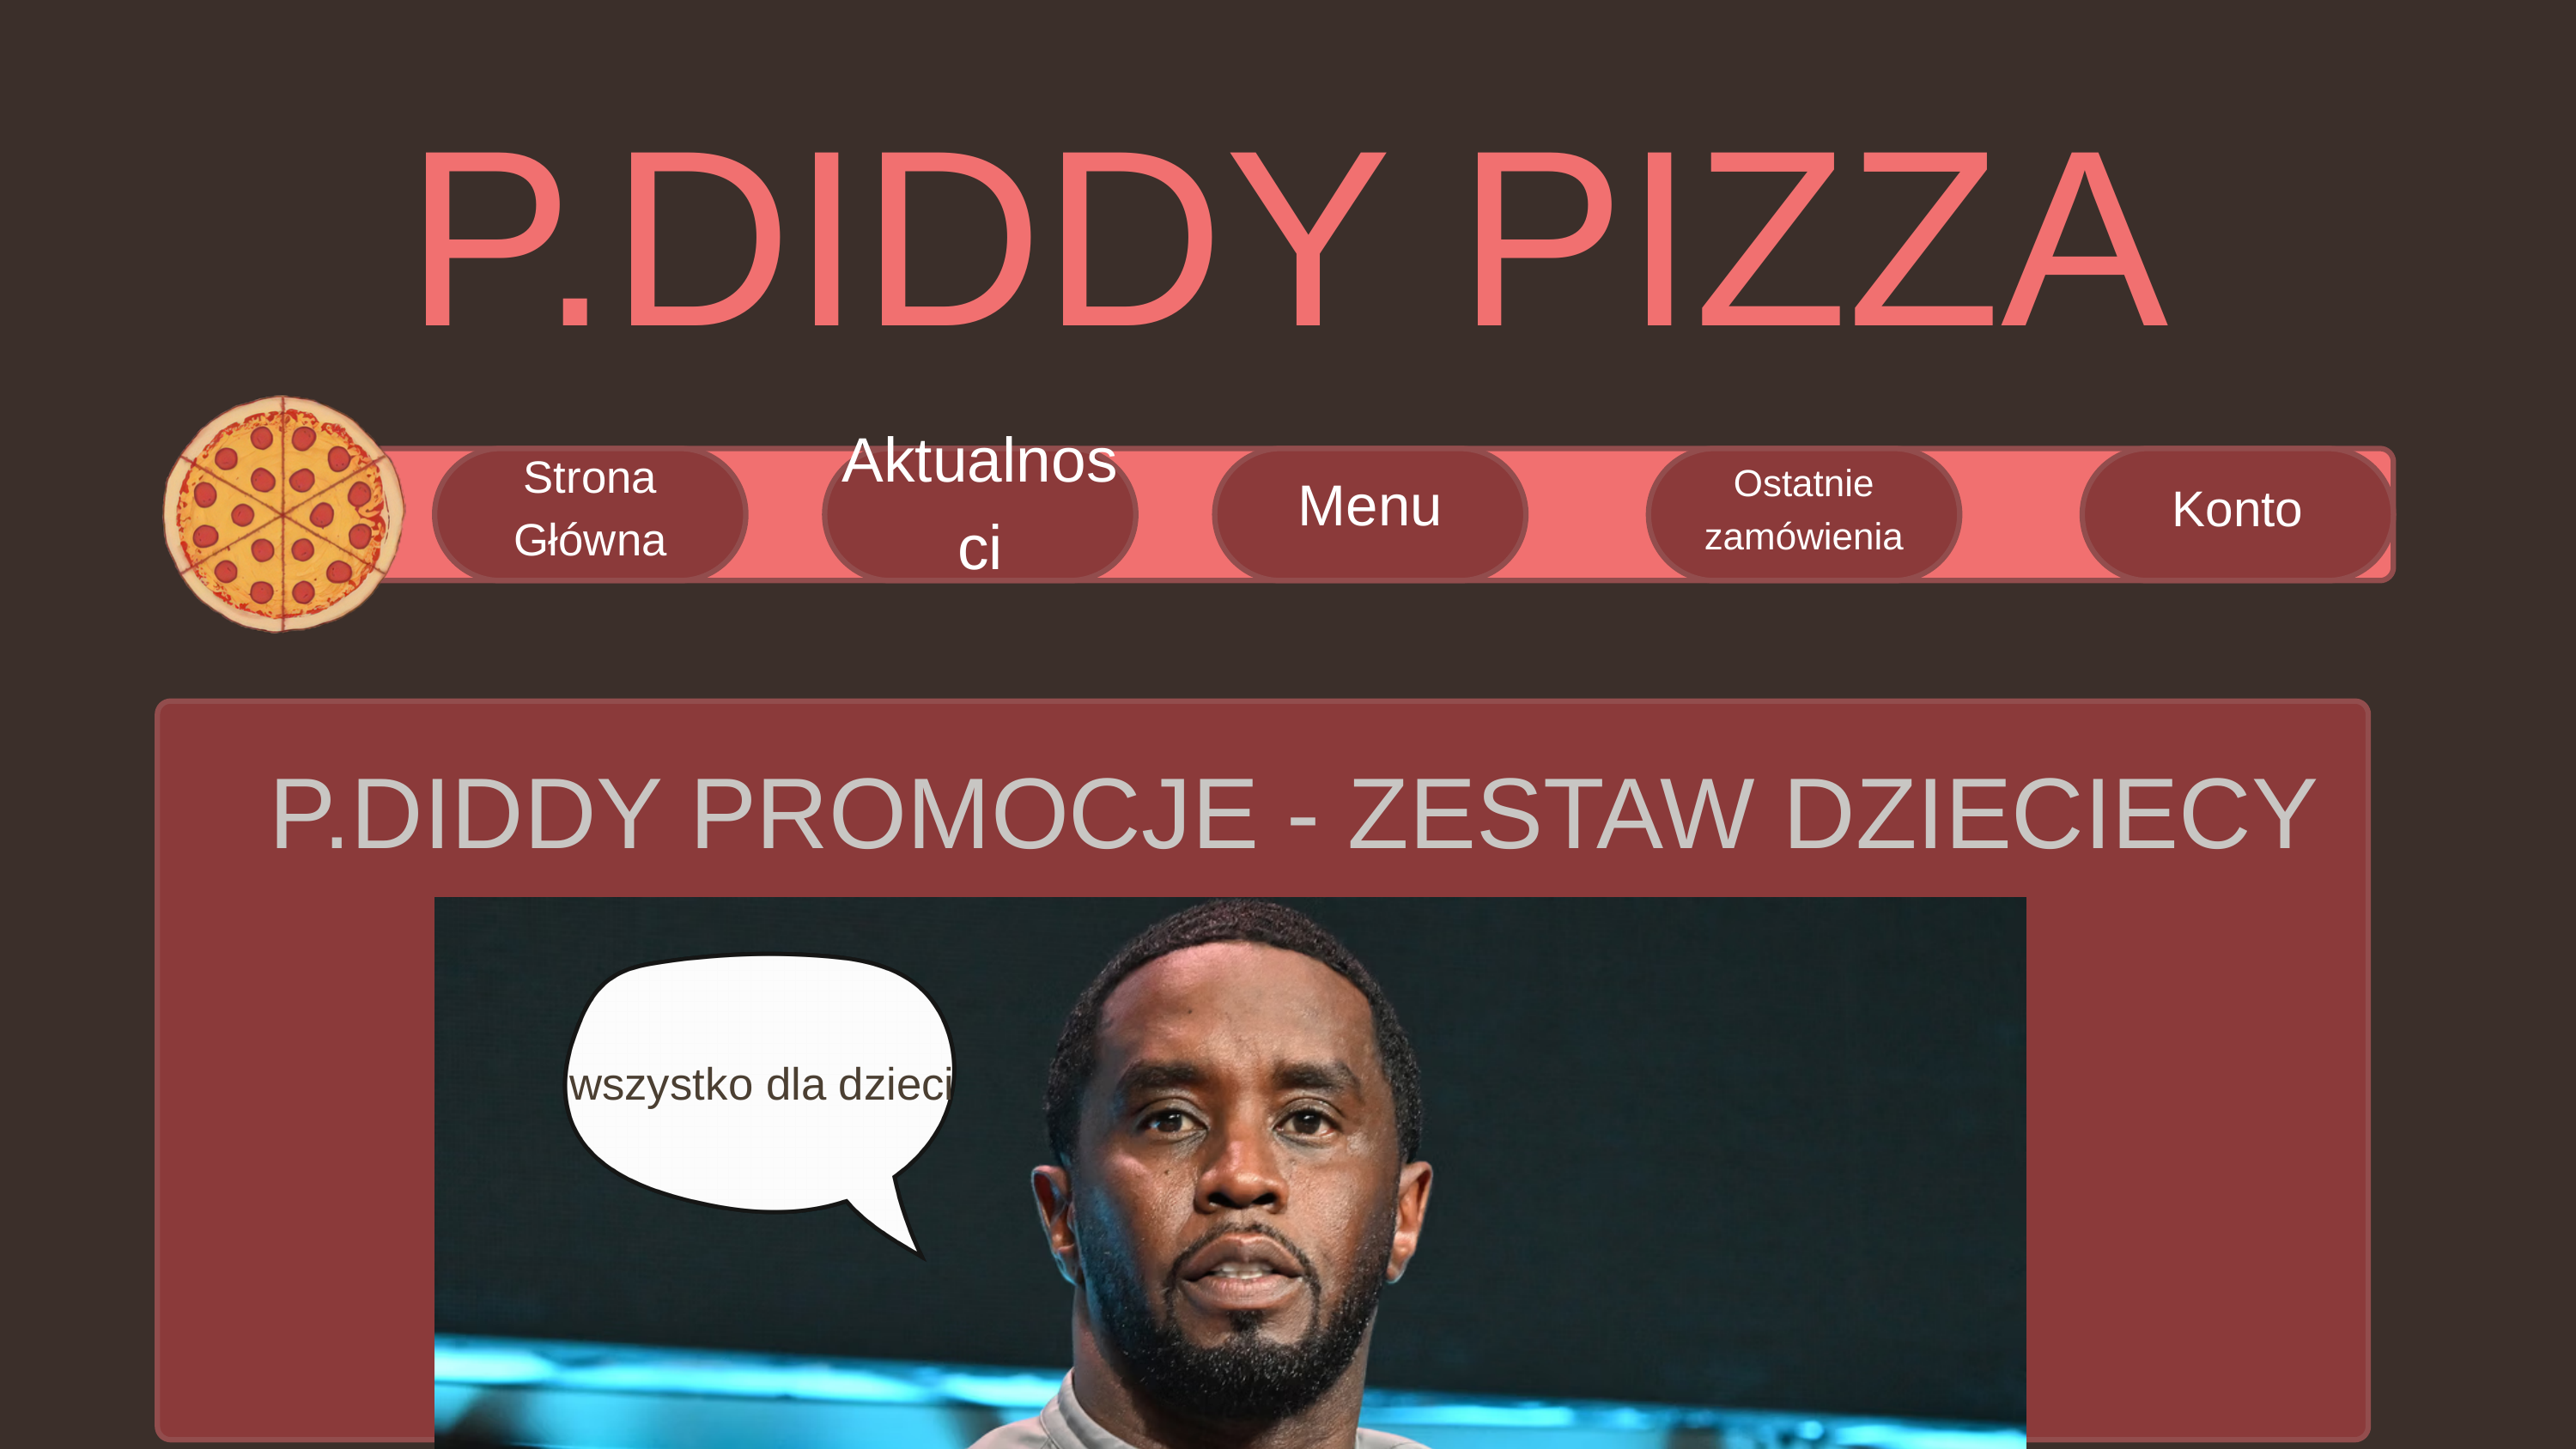

P.DIDDY PIZZA

Strona Główna

Aktualnosci

Menu

Ostatnie zamówienia

Konto

P.DIDDY PROMOCJE - ZESTAW DZIECIECY

wszystko dla dzieci